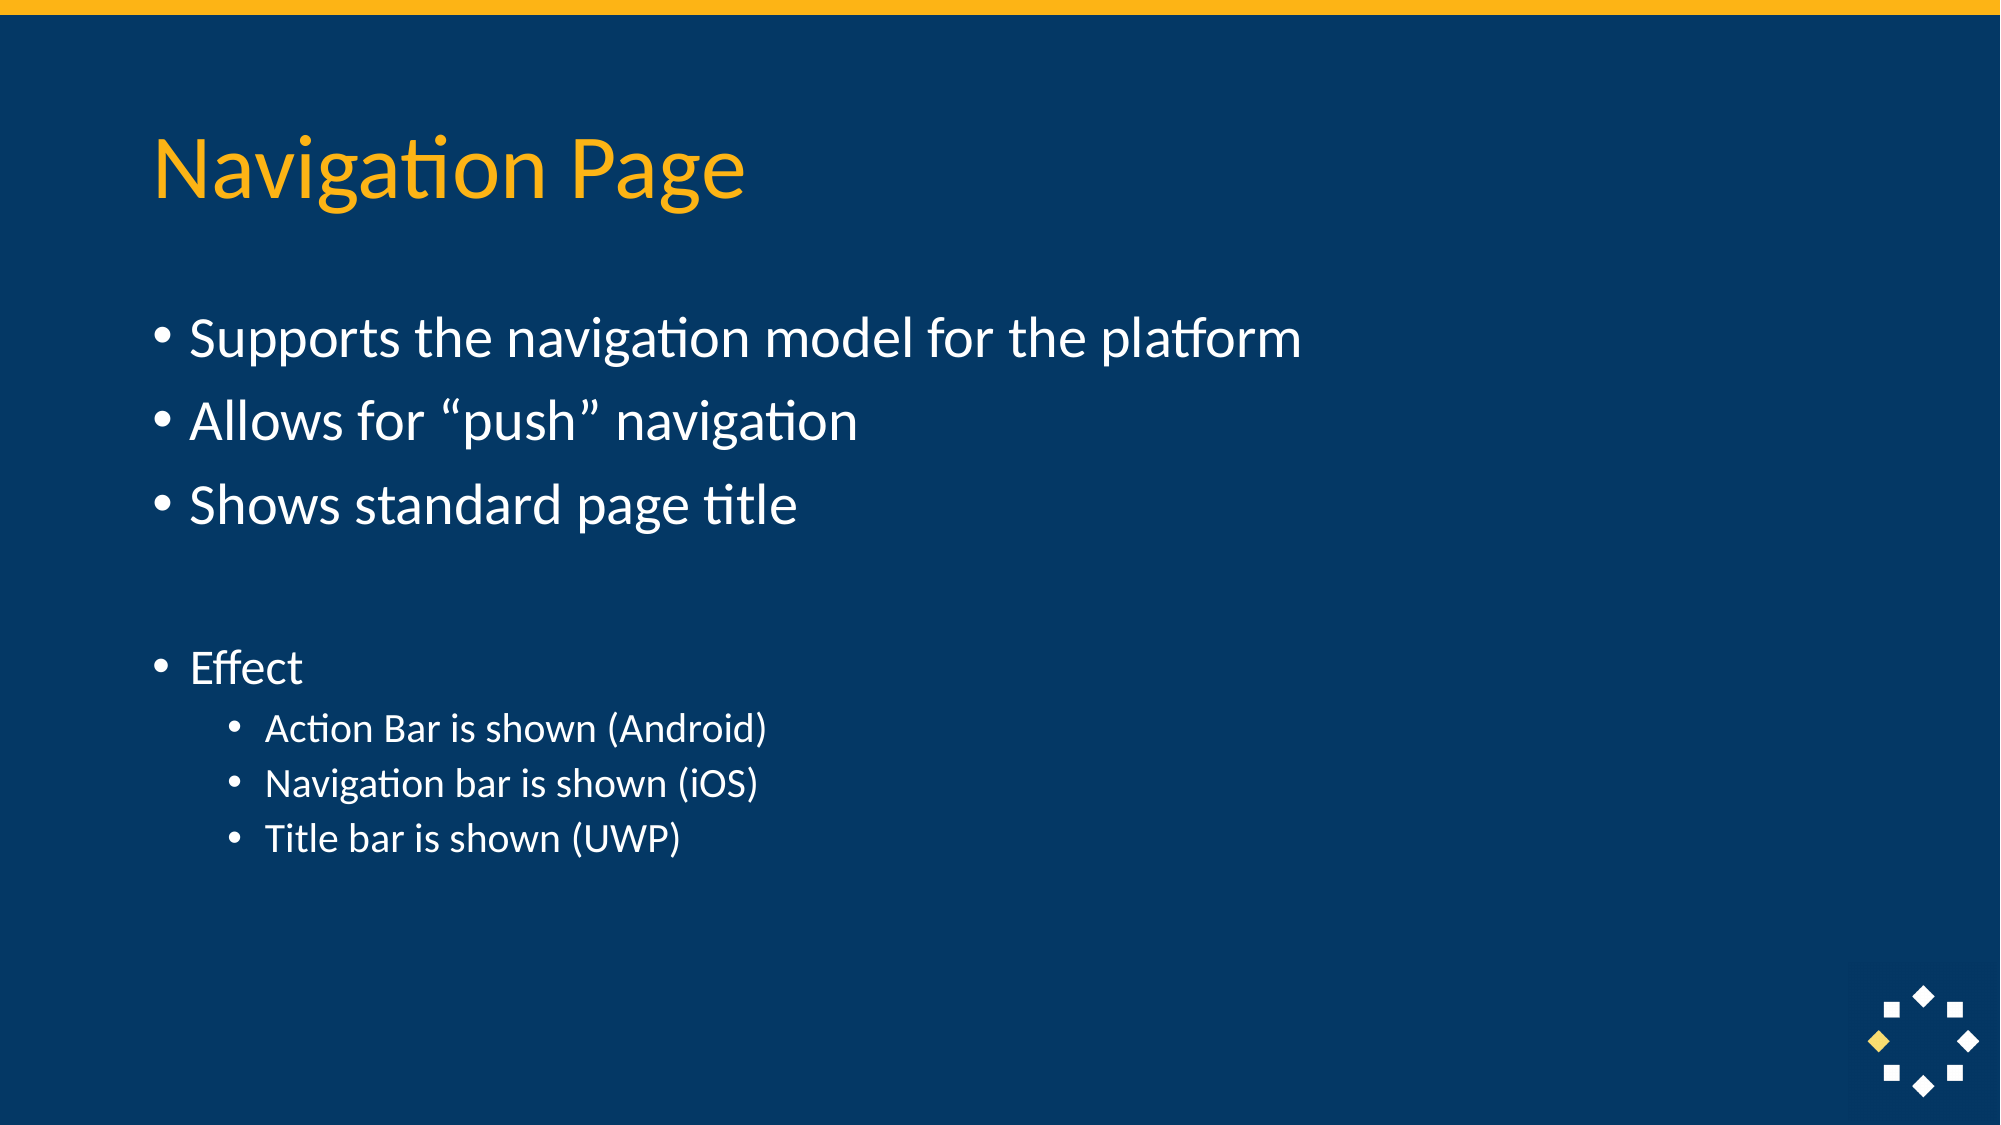

# Navigation Page
Supports the navigation model for the platform
Allows for “push” navigation
Shows standard page title

Effect
Action Bar is shown (Android)
Navigation bar is shown (iOS)
Title bar is shown (UWP)